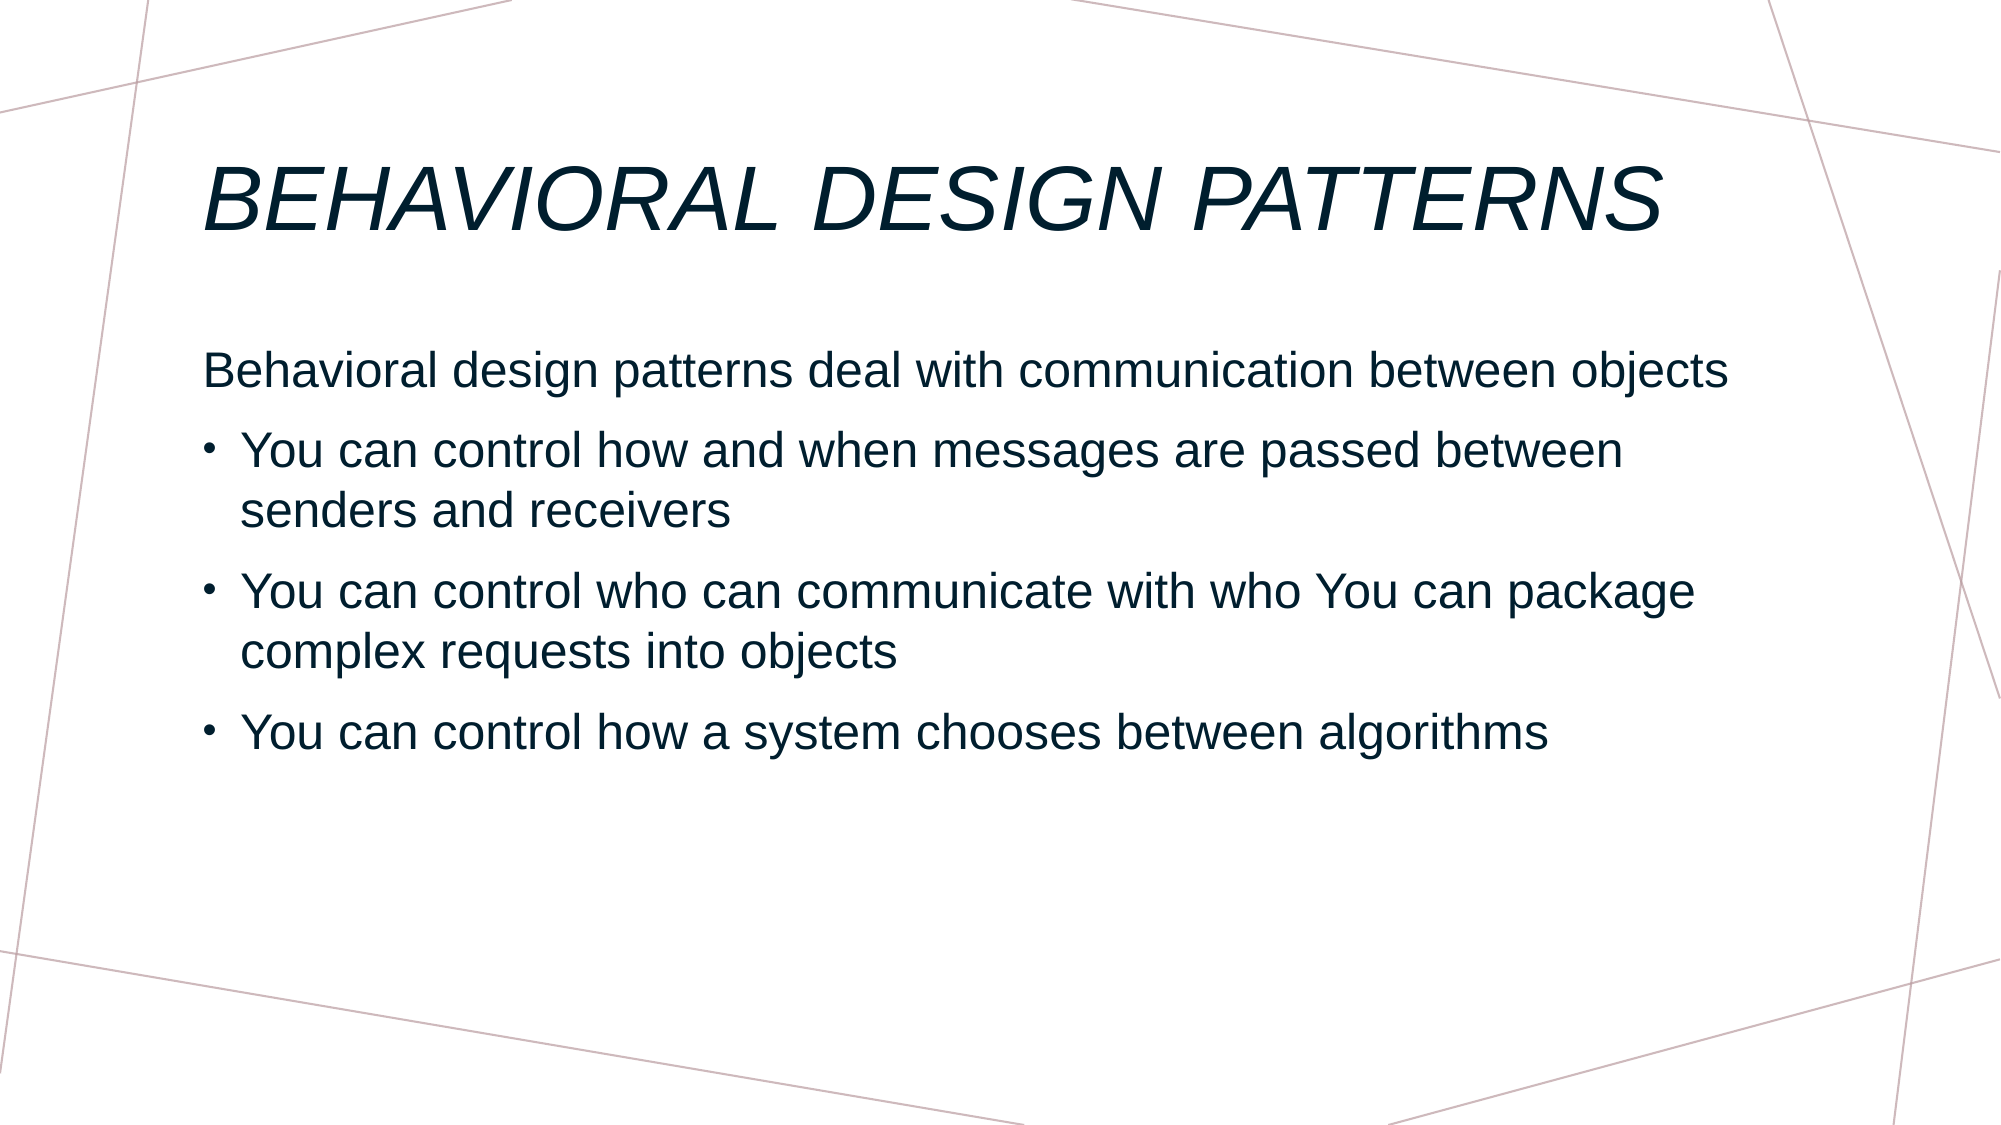

# Behavioral Design Patterns
Behavioral design patterns deal with communication between objects
You can control how and when messages are passed between senders and receivers
You can control who can communicate with who You can package complex requests into objects
You can control how a system chooses between algorithms